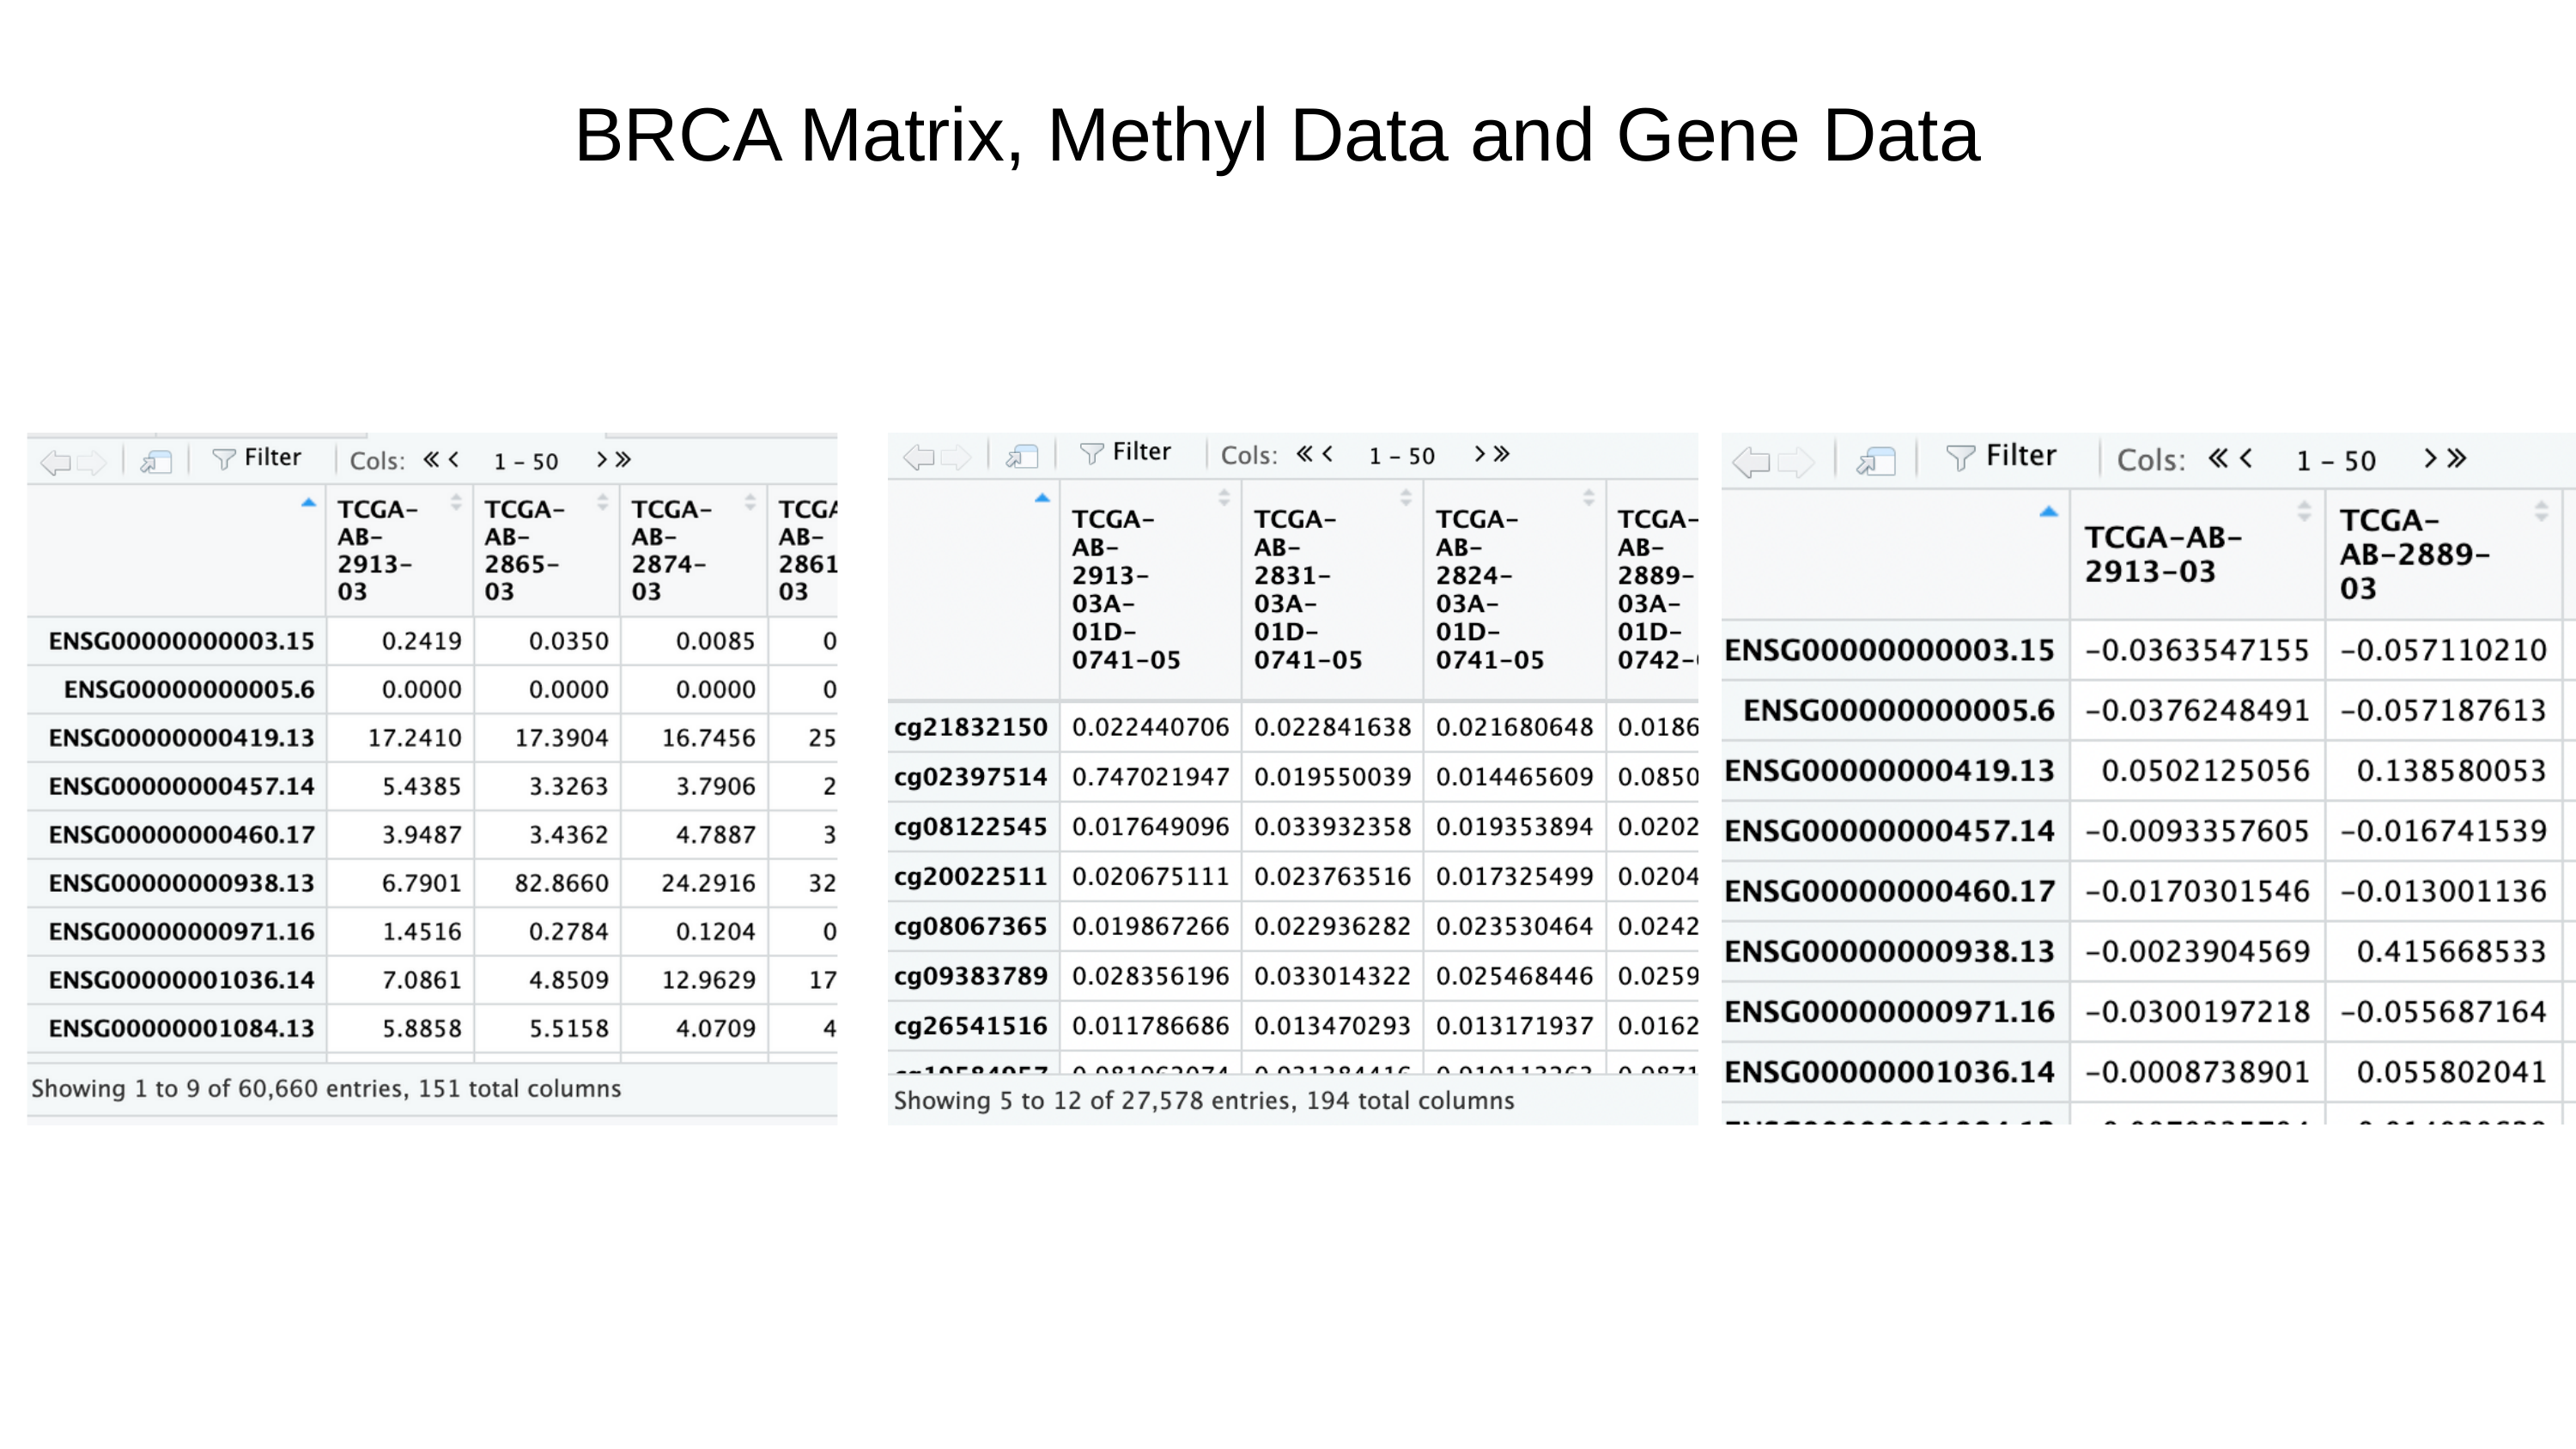

BRCA Matrix, Methyl Data and Gene Data